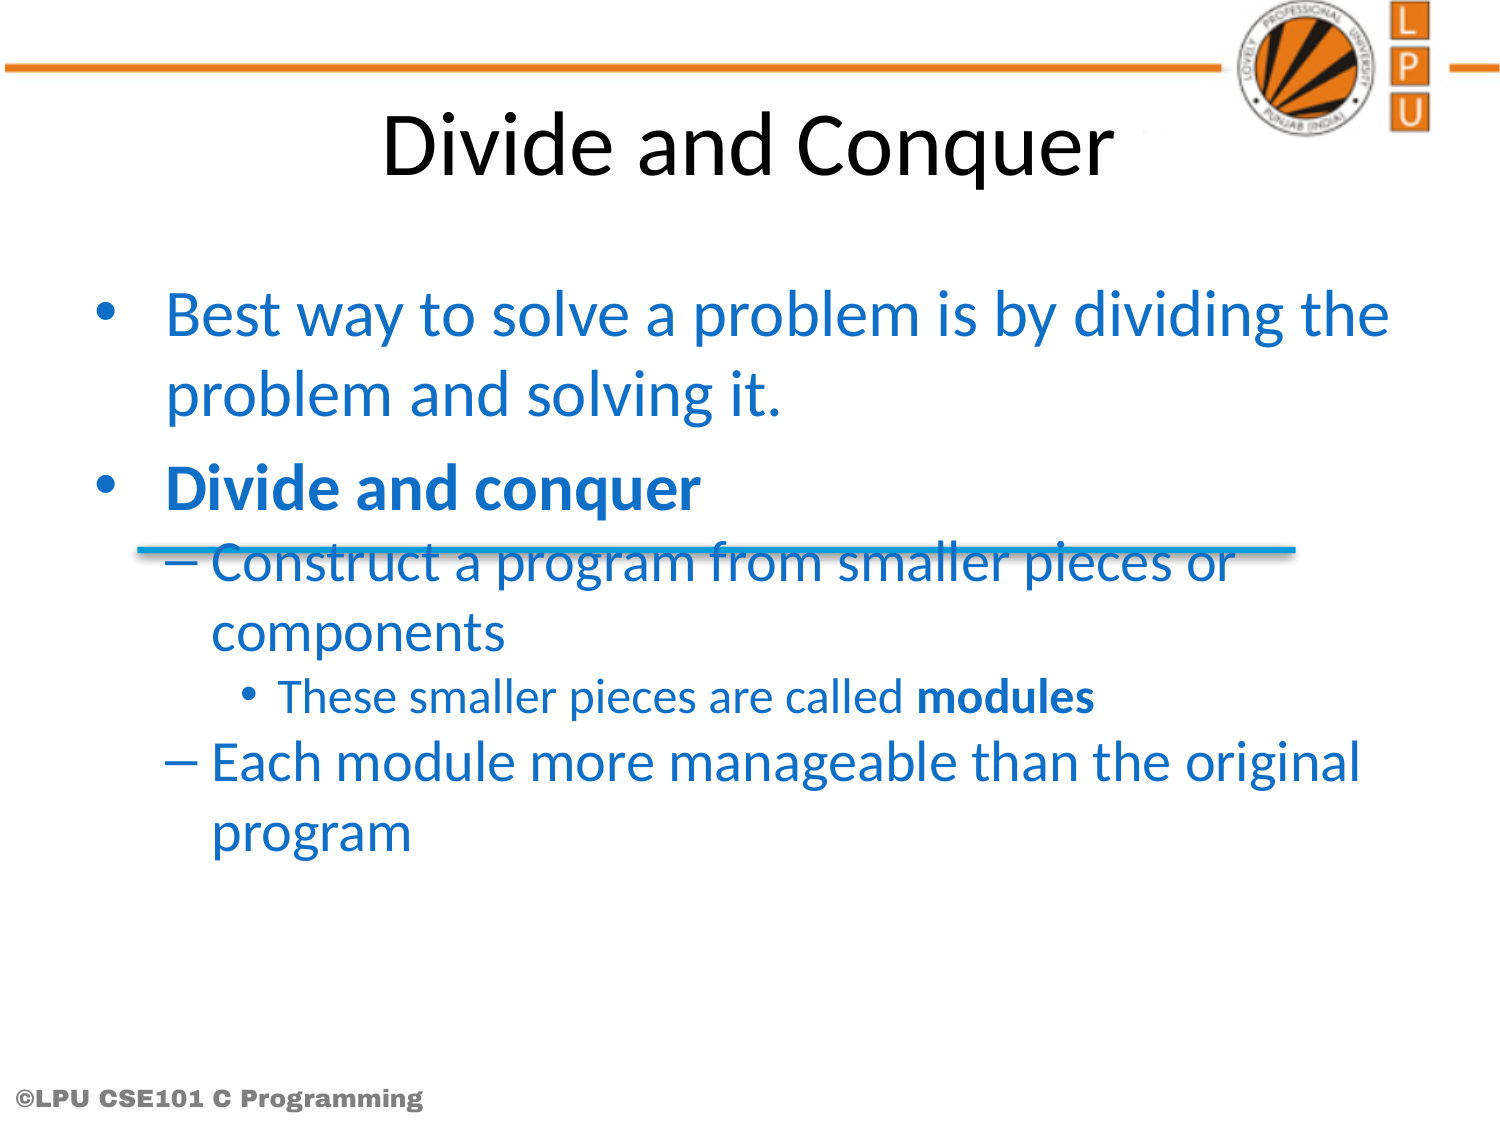

Divide and Conquer
Best way to solve a problem is by dividing the problem and solving it.
Divide and conquer
Construct a program from smaller pieces or components
These smaller pieces are called modules
Each module more manageable than the original program